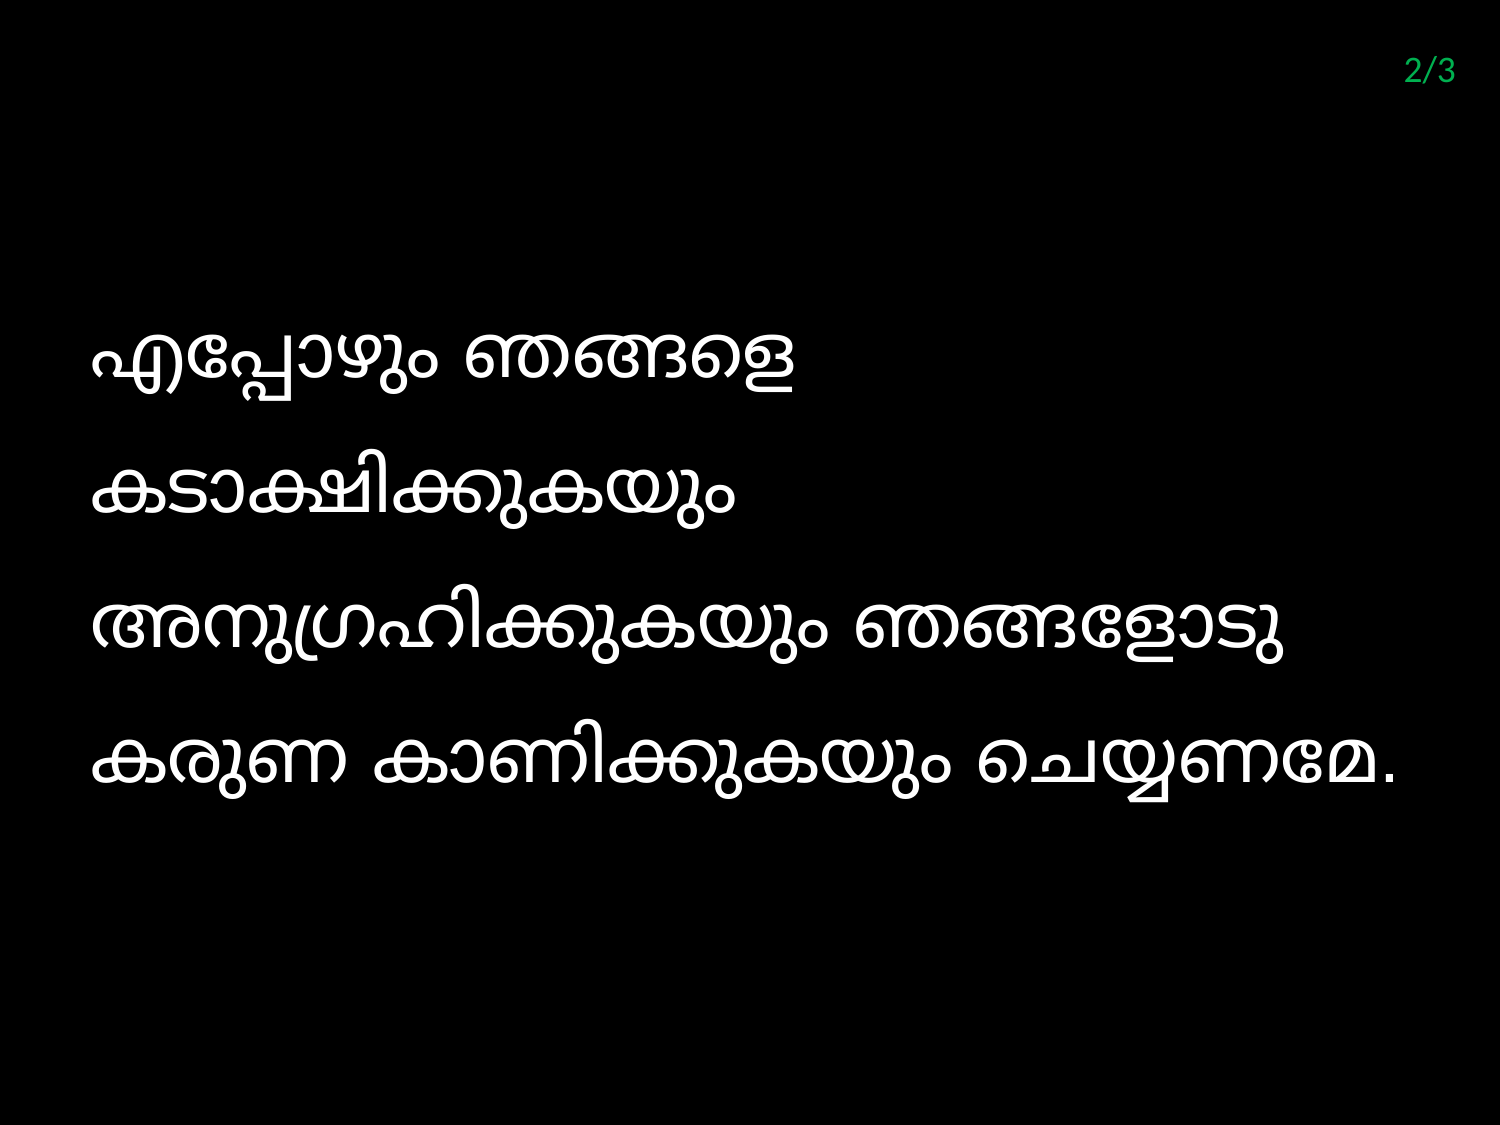

2/3
എപ്പോഴും ഞങ്ങളെ
കടാക്ഷിക്കുകയും അനുഗ്രഹിക്കുകയും ഞങ്ങളോടു കരുണ കാണിക്കുകയും ചെയ്യണമേ.